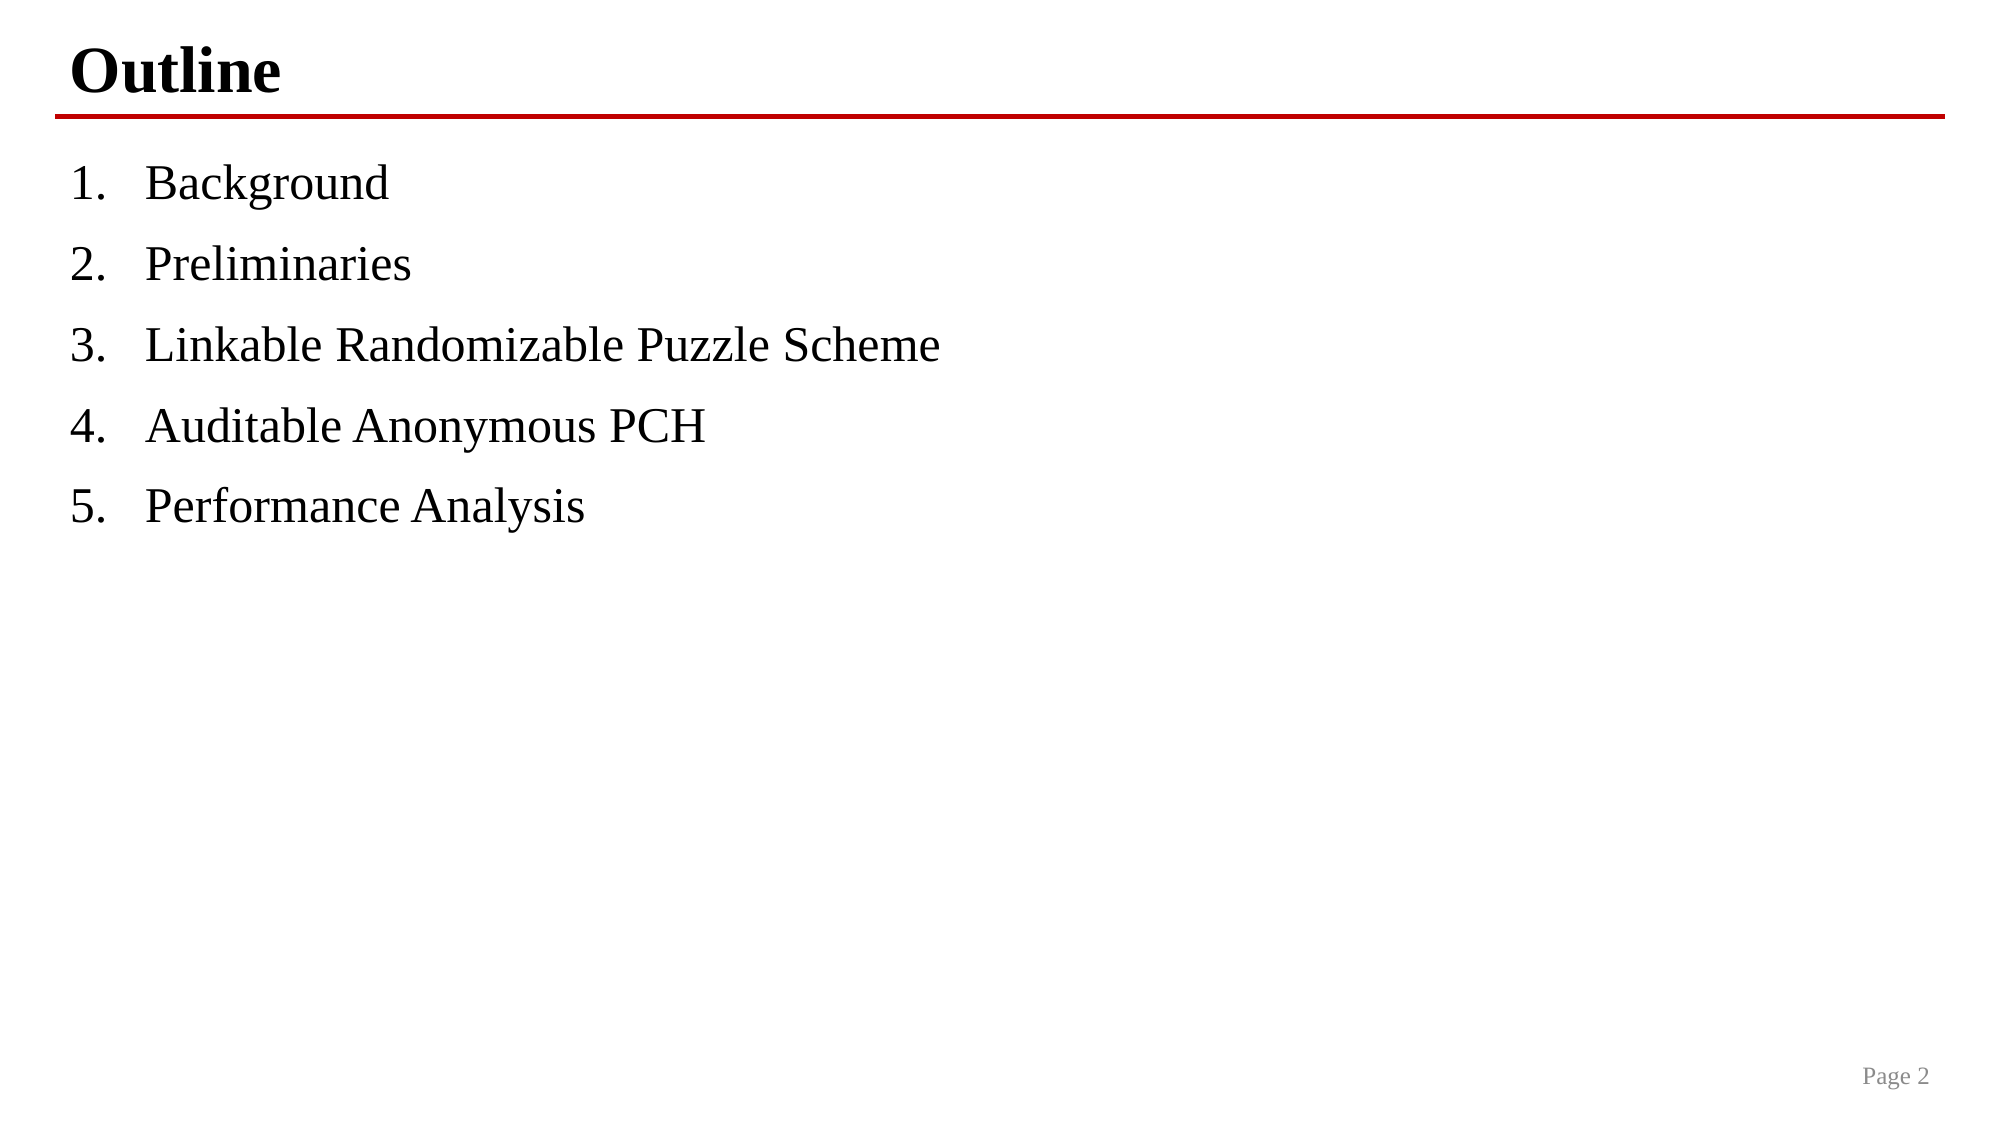

# Outline
Background
Preliminaries
Linkable Randomizable Puzzle Scheme
Auditable Anonymous PCH
Performance Analysis
Page 2